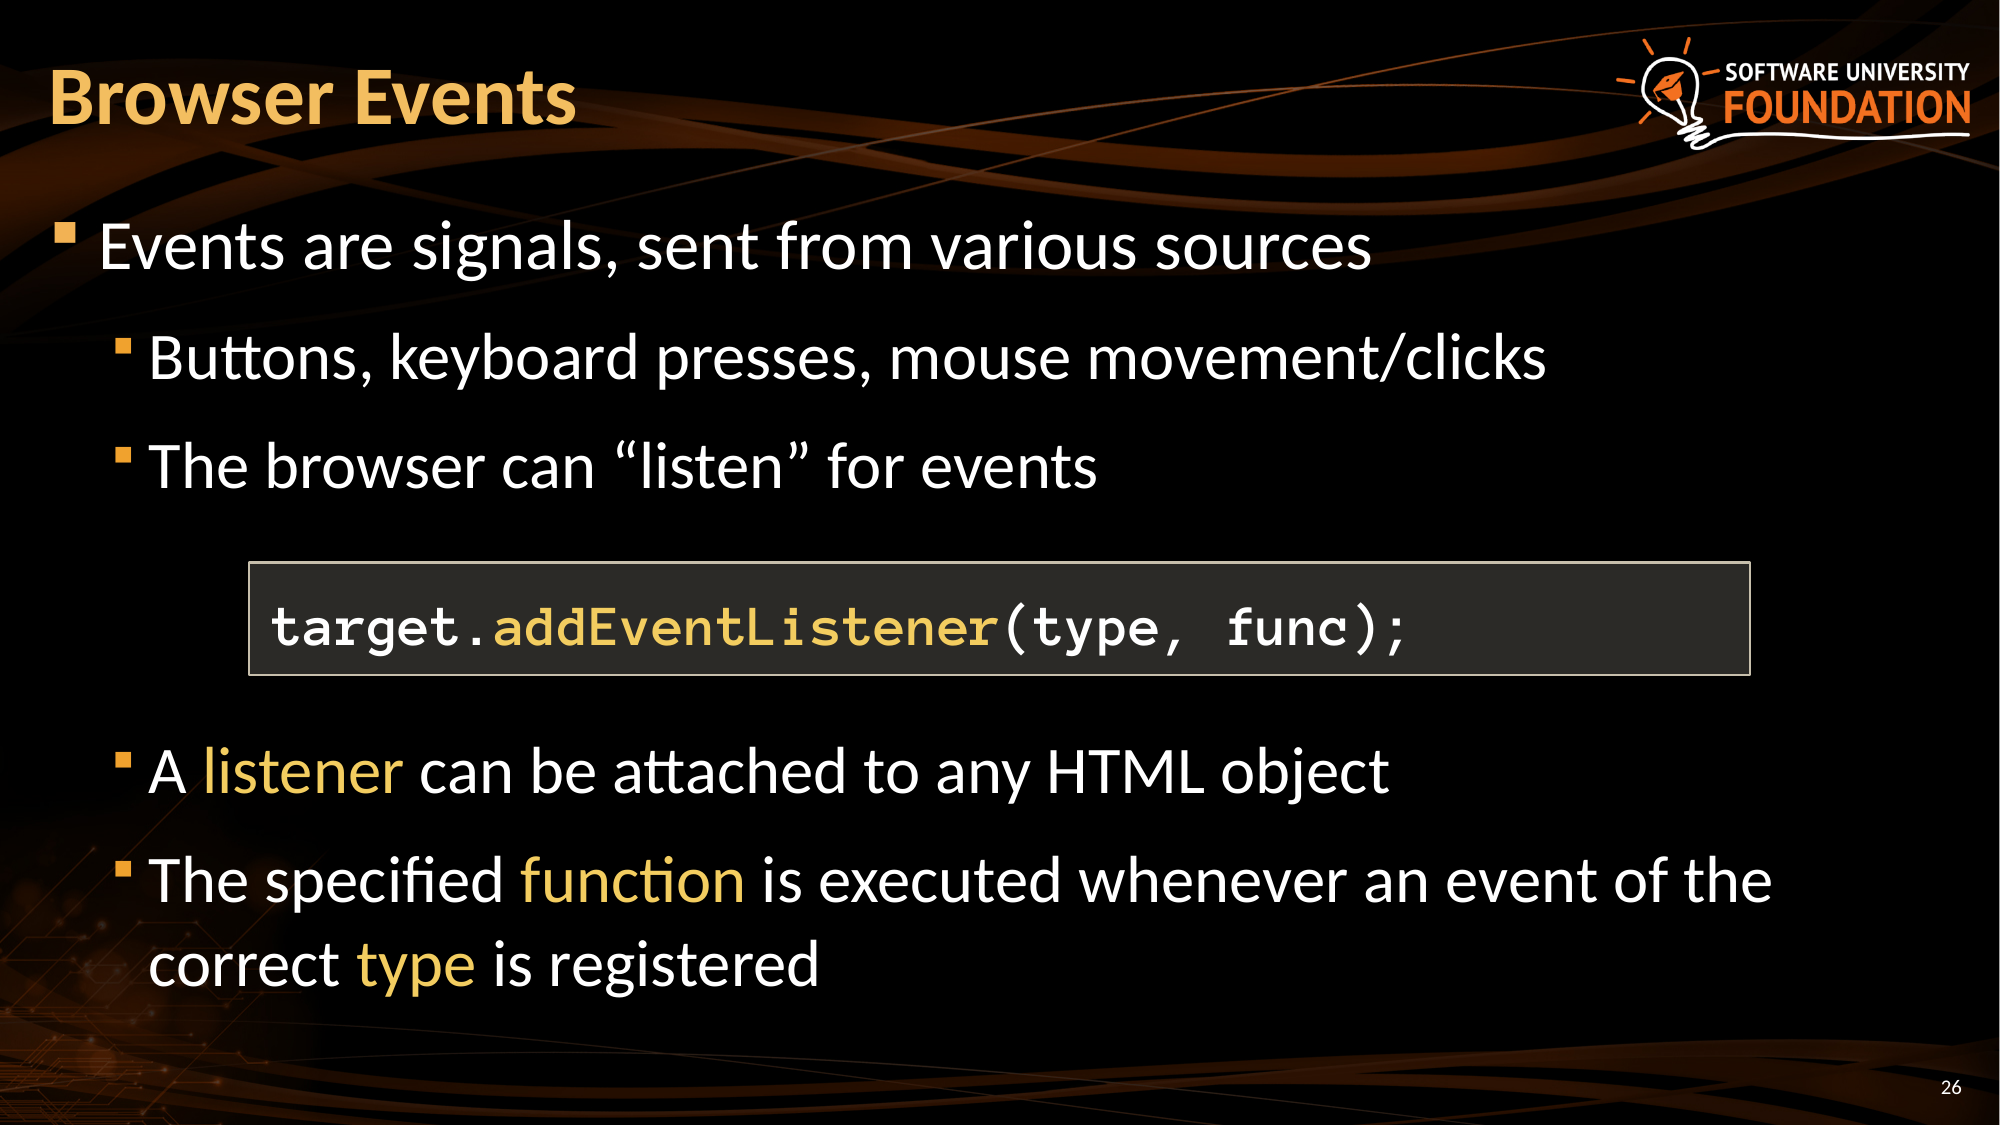

# Browser Events
Events are signals, sent from various sources
Buttons, keyboard presses, mouse movement/clicks
The browser can “listen” for events
A listener can be attached to any HTML object
The specified function is executed whenever an event of the correct type is registered
target.addEventListener(type, func);
26